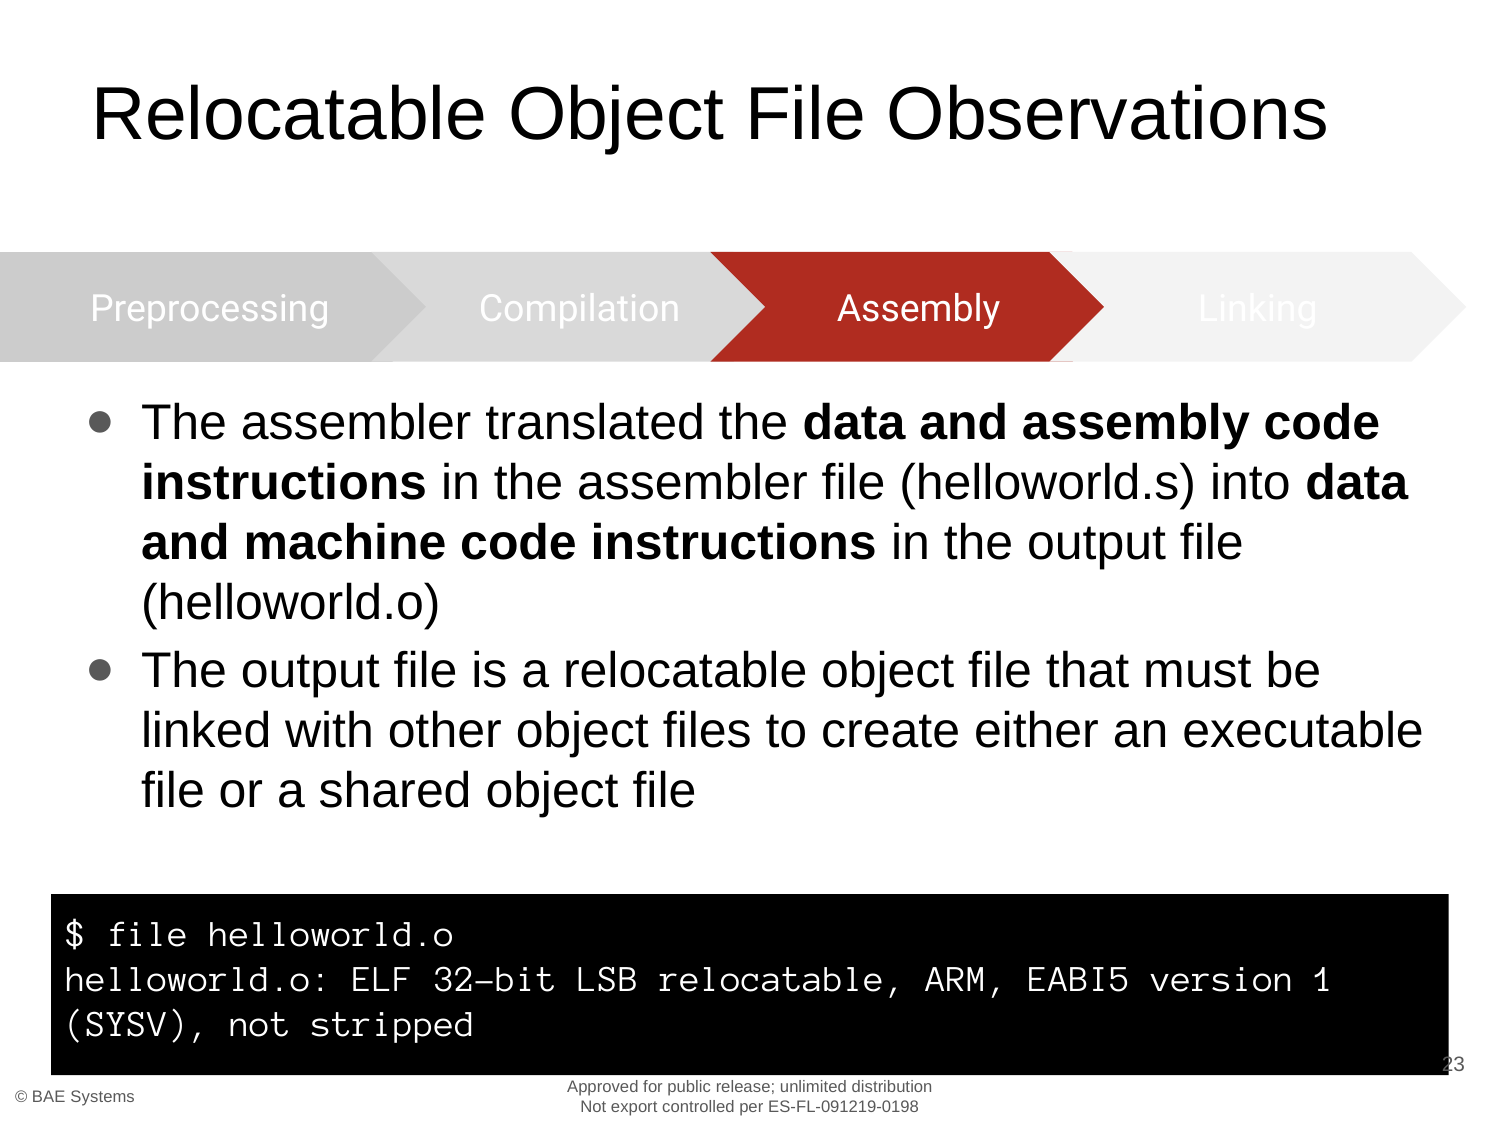

# Relocatable Object File Observations
Compilation
Assembly
Linking
Preprocessing
The assembler translated the data and assembly code instructions in the assembler file (helloworld.s) into data and machine code instructions in the output file (helloworld.o)
The output file is a relocatable object file that must be linked with other object files to create either an executable file or a shared object file
$ file helloworld.o
helloworld.o: ELF 32-bit LSB relocatable, ARM, EABI5 version 1 (SYSV), not stripped

23